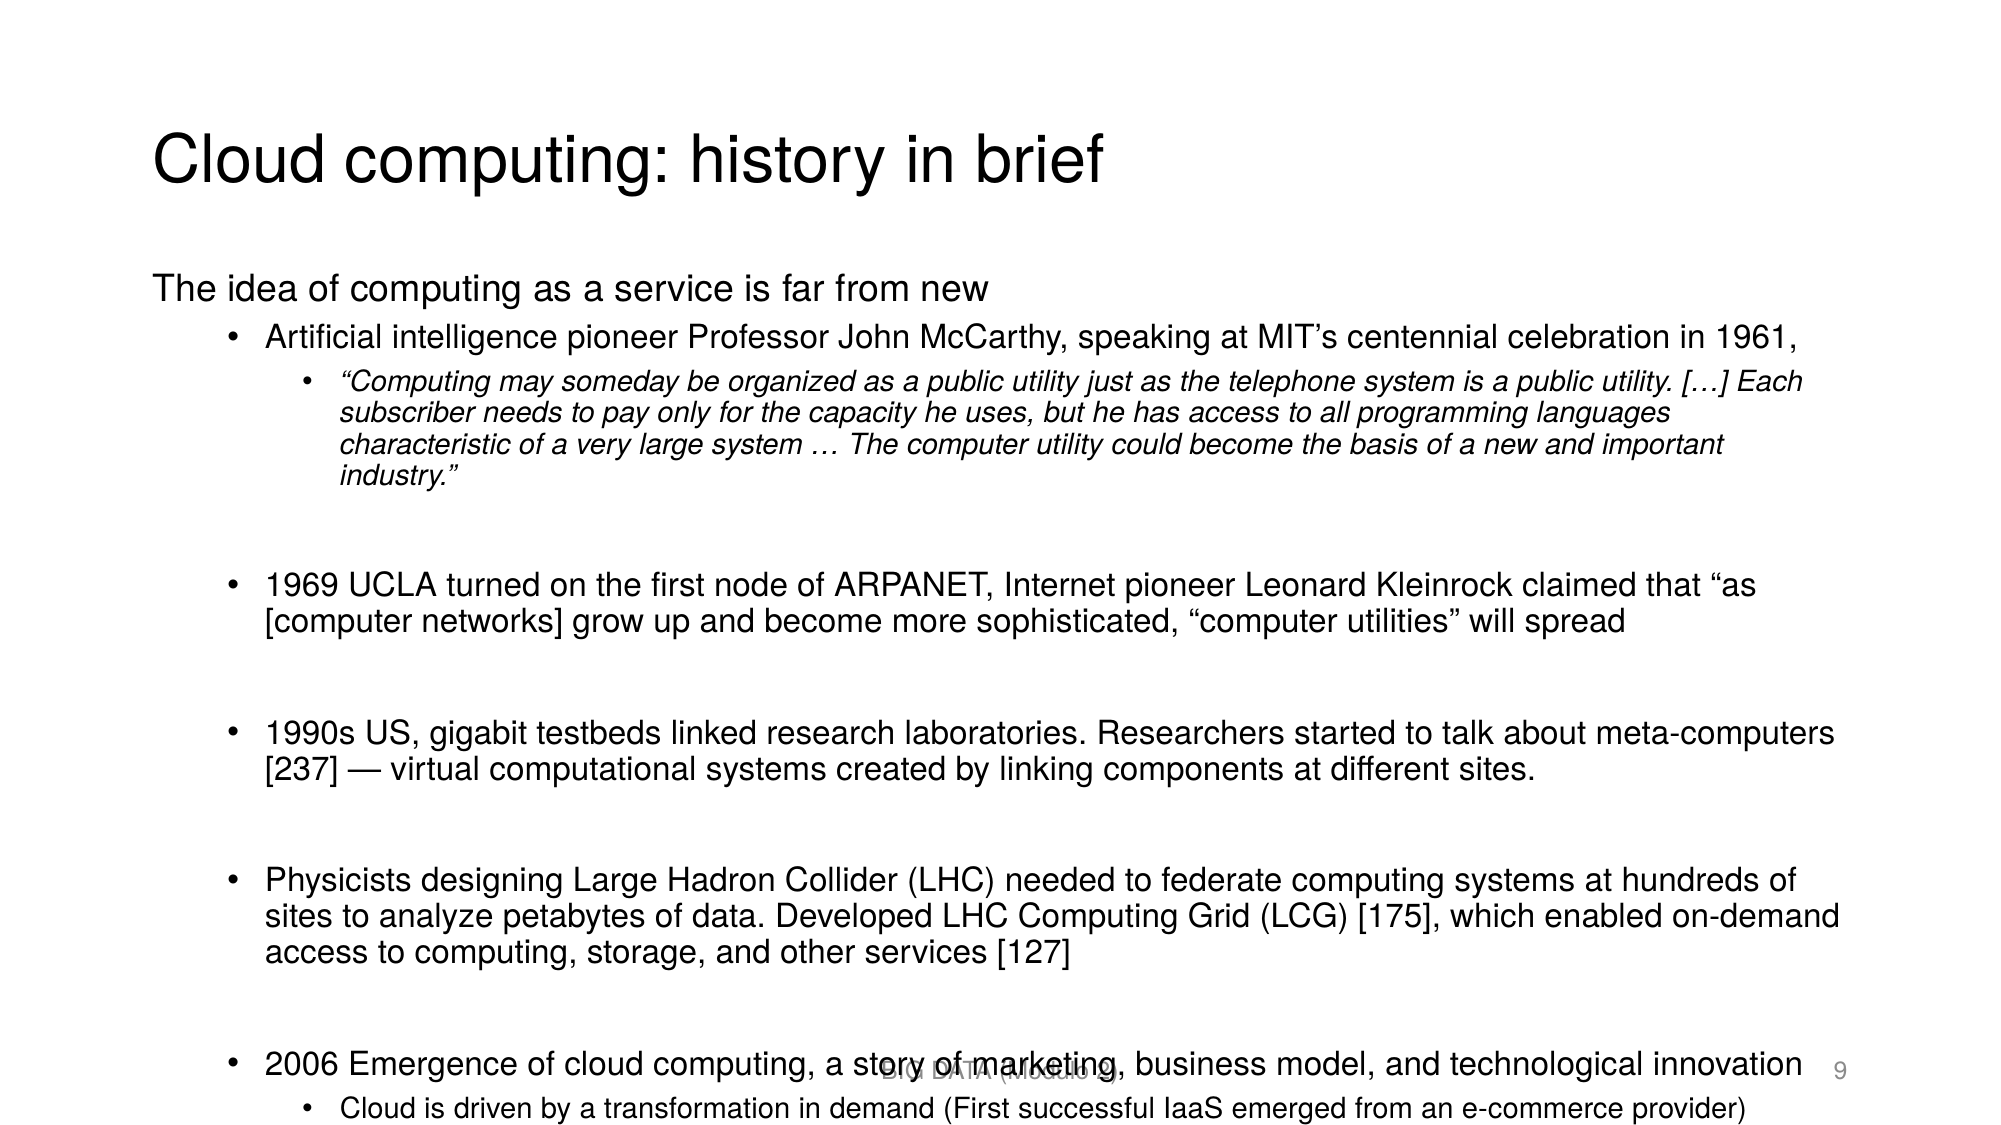

# Cloud computing: history in brief
The idea of computing as a service is far from new
Artificial intelligence pioneer Professor John McCarthy, speaking at MIT’s centennial celebration in 1961,
“Computing may someday be organized as a public utility just as the telephone system is a public utility. […] Each subscriber needs to pay only for the capacity he uses, but he has access to all programming languages characteristic of a very large system … The computer utility could become the basis of a new and important industry.”

1969 UCLA turned on the first node of ARPANET, Internet pioneer Leonard Kleinrock claimed that “as [computer networks] grow up and become more sophisticated, “computer utilities” will spread

1990s US, gigabit testbeds linked research laboratories. Researchers started to talk about meta-computers [237] — virtual computational systems created by linking components at different sites.

Physicists designing Large Hadron Collider (LHC) needed to federate computing systems at hundreds of sites to analyze petabytes of data. Developed LHC Computing Grid (LCG) [175], which enabled on-demand access to computing, storage, and other services [127]

2006 Emergence of cloud computing, a story of marketing, business model, and technological innovation
Cloud is driven by a transformation in demand (First successful IaaS emerged from an e-commerce provider)
Amazon was building hundreds of similar work-unit computing systems to support different services

BIG DATA (Modulo 2)
9